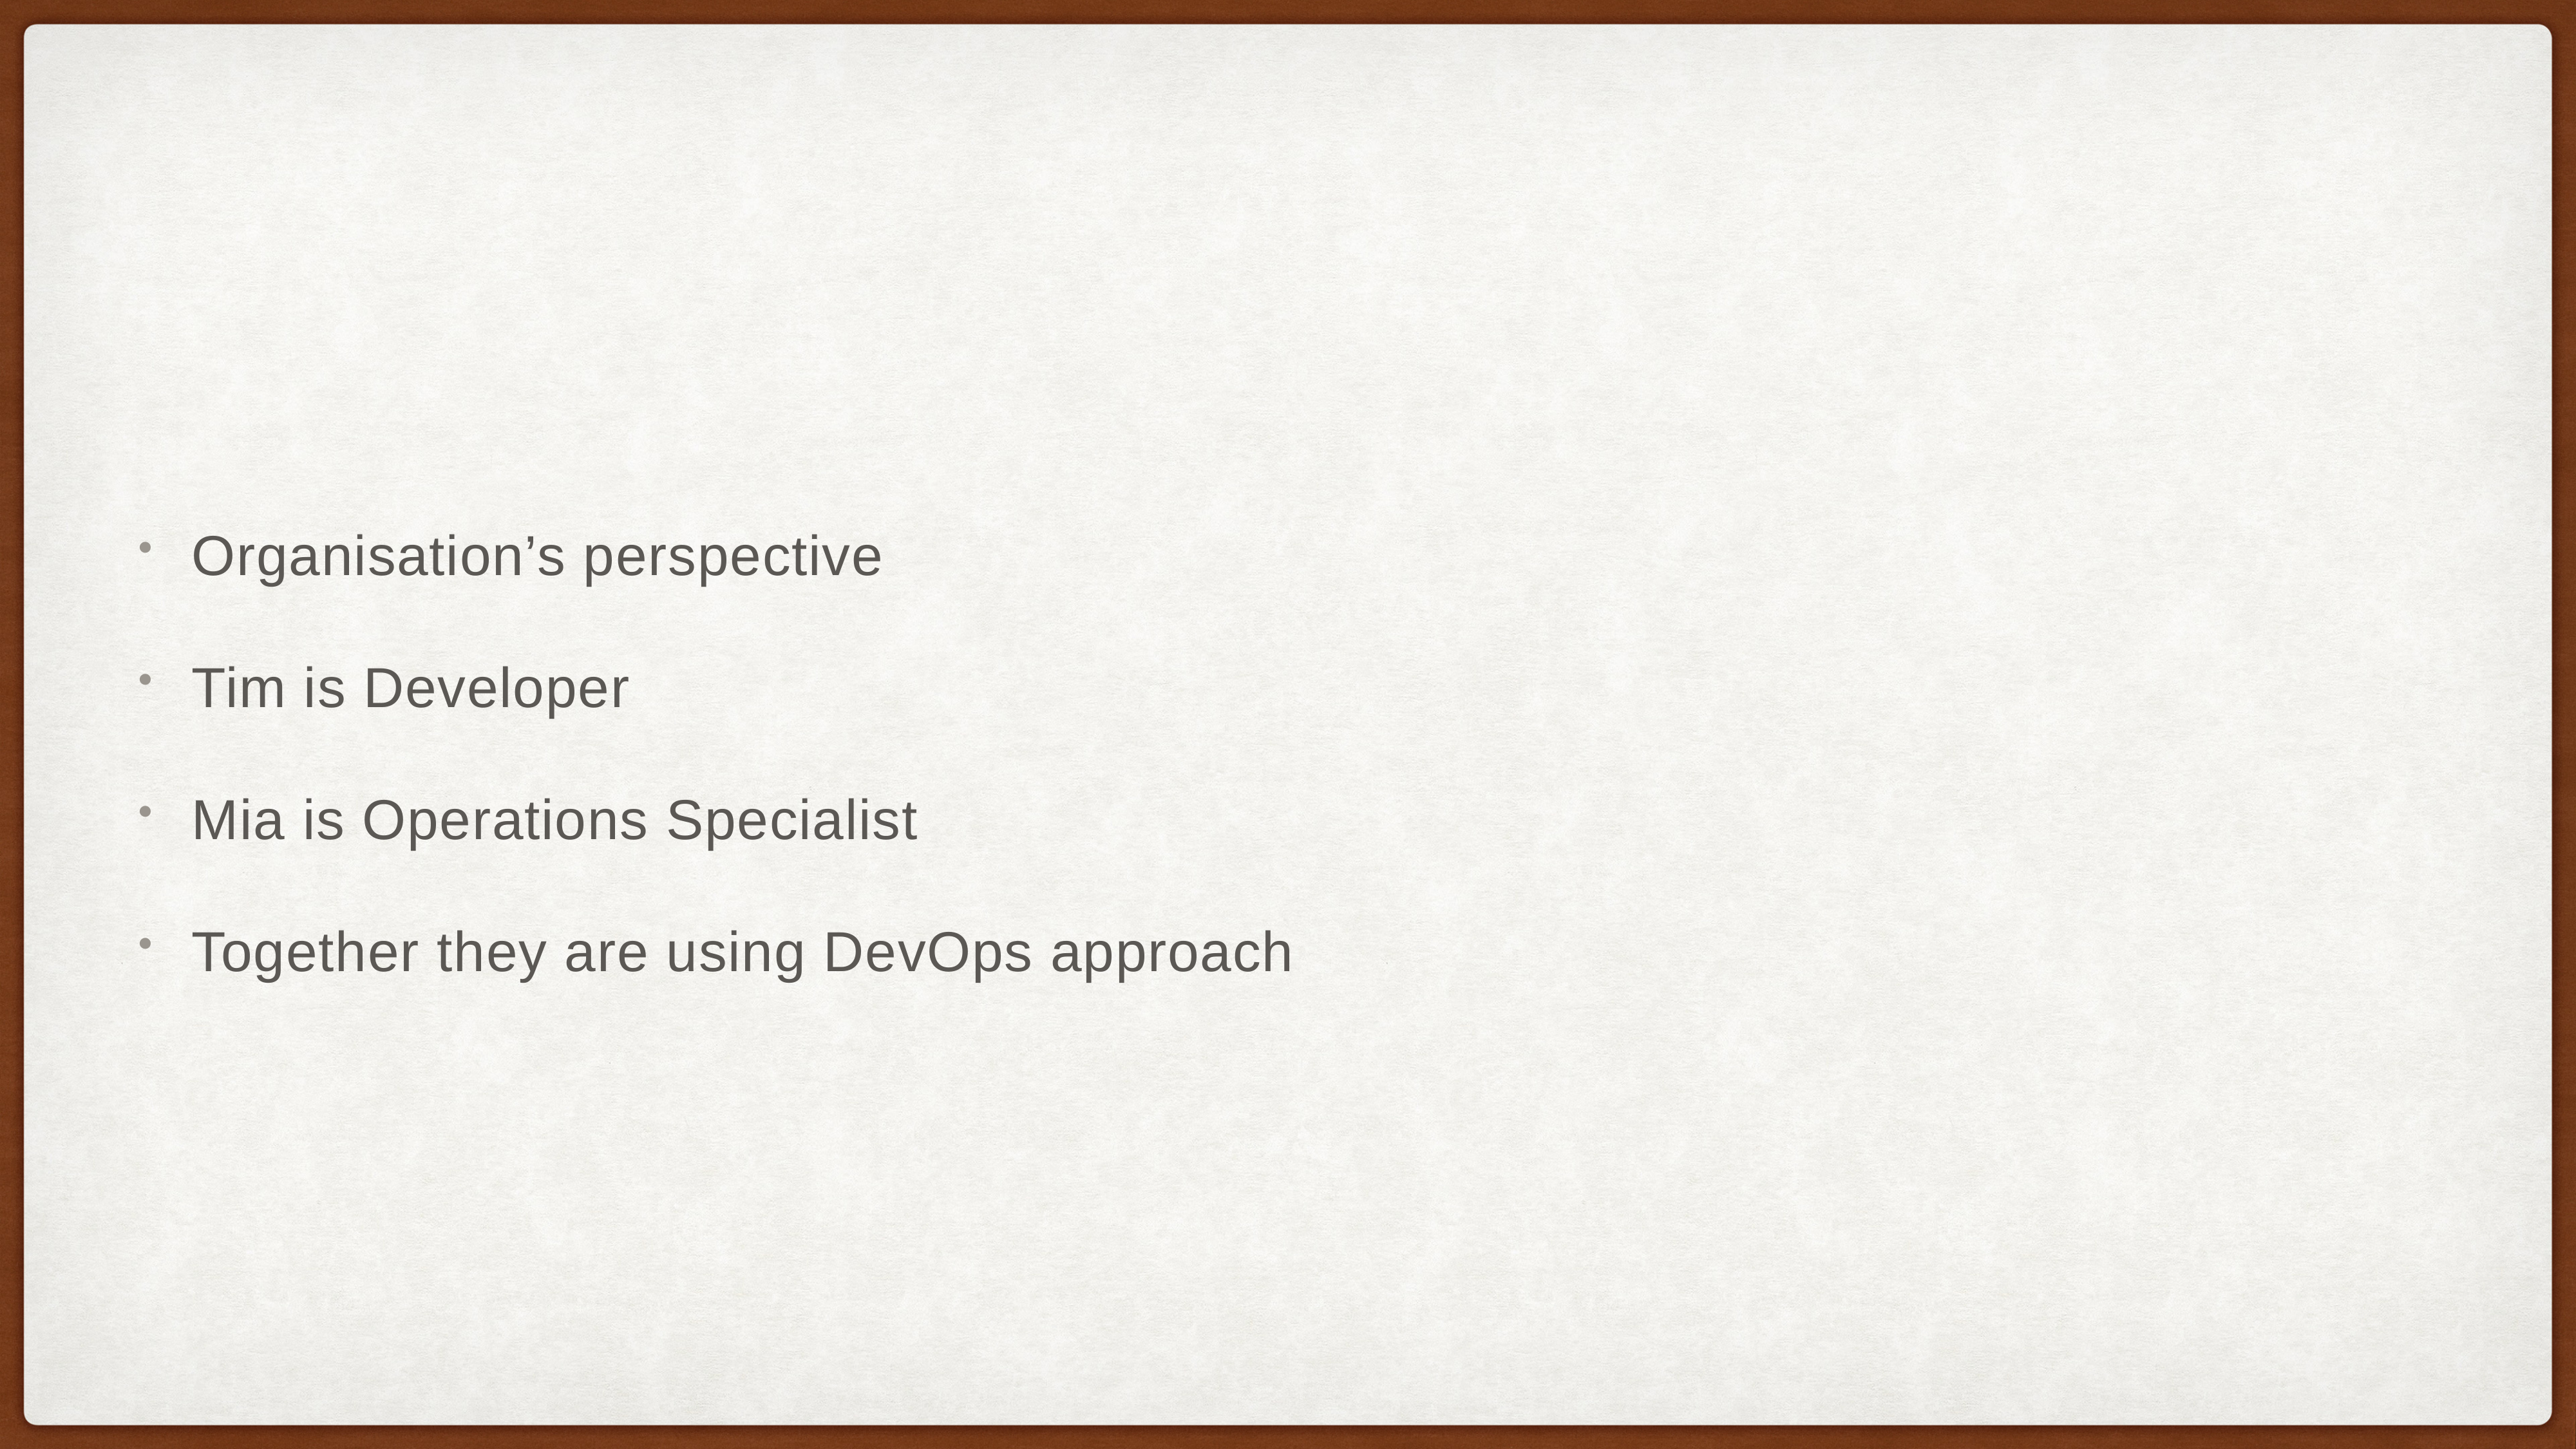

Organisation’s perspective
Tim is Developer
Mia is Operations Specialist
Together they are using DevOps approach